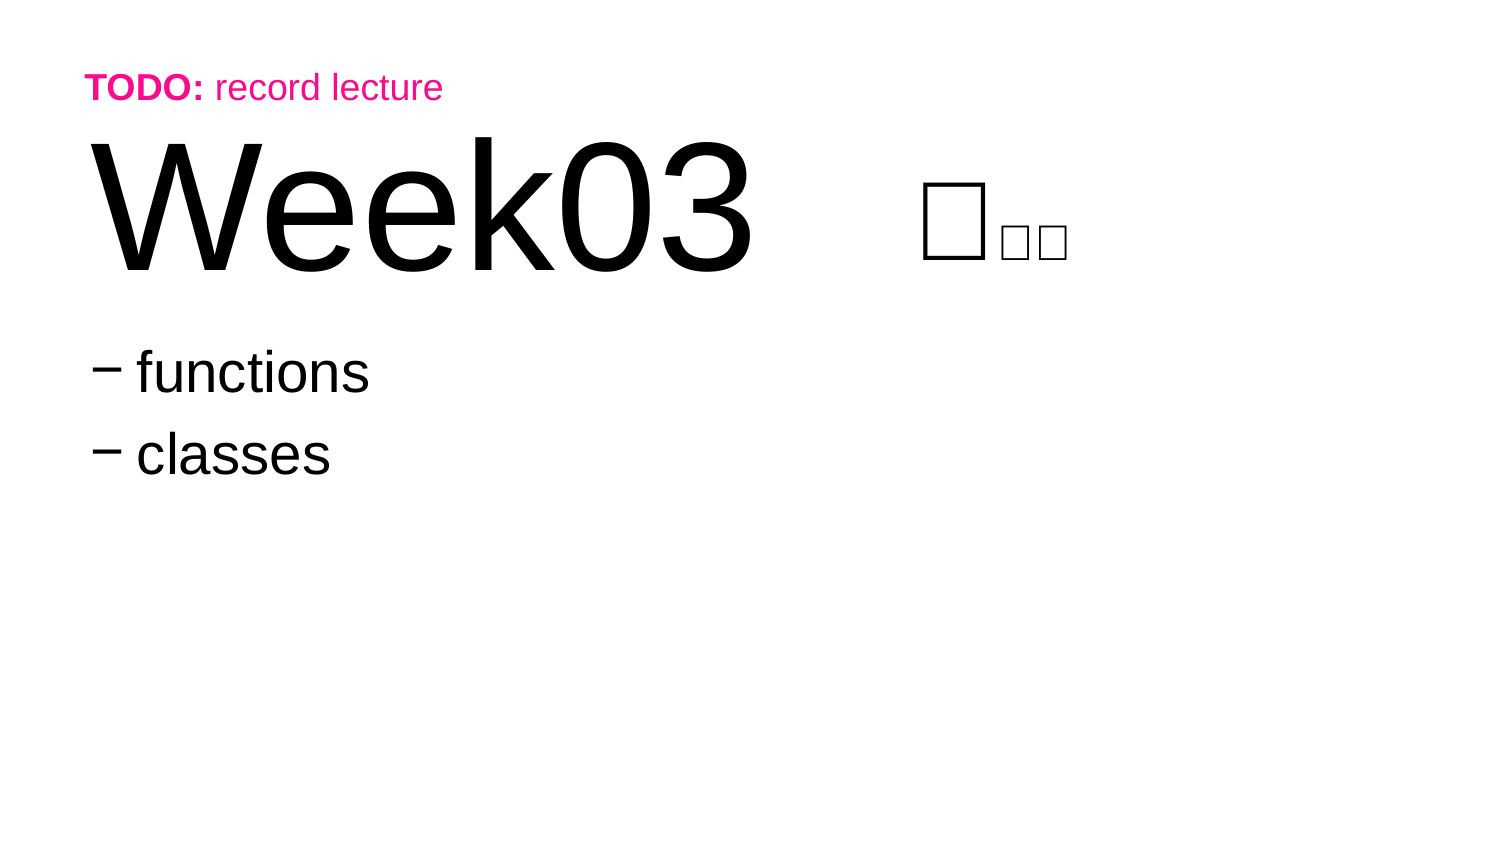

# Week03
TODO: record lecture
🦜🦜🦜

functions
classes